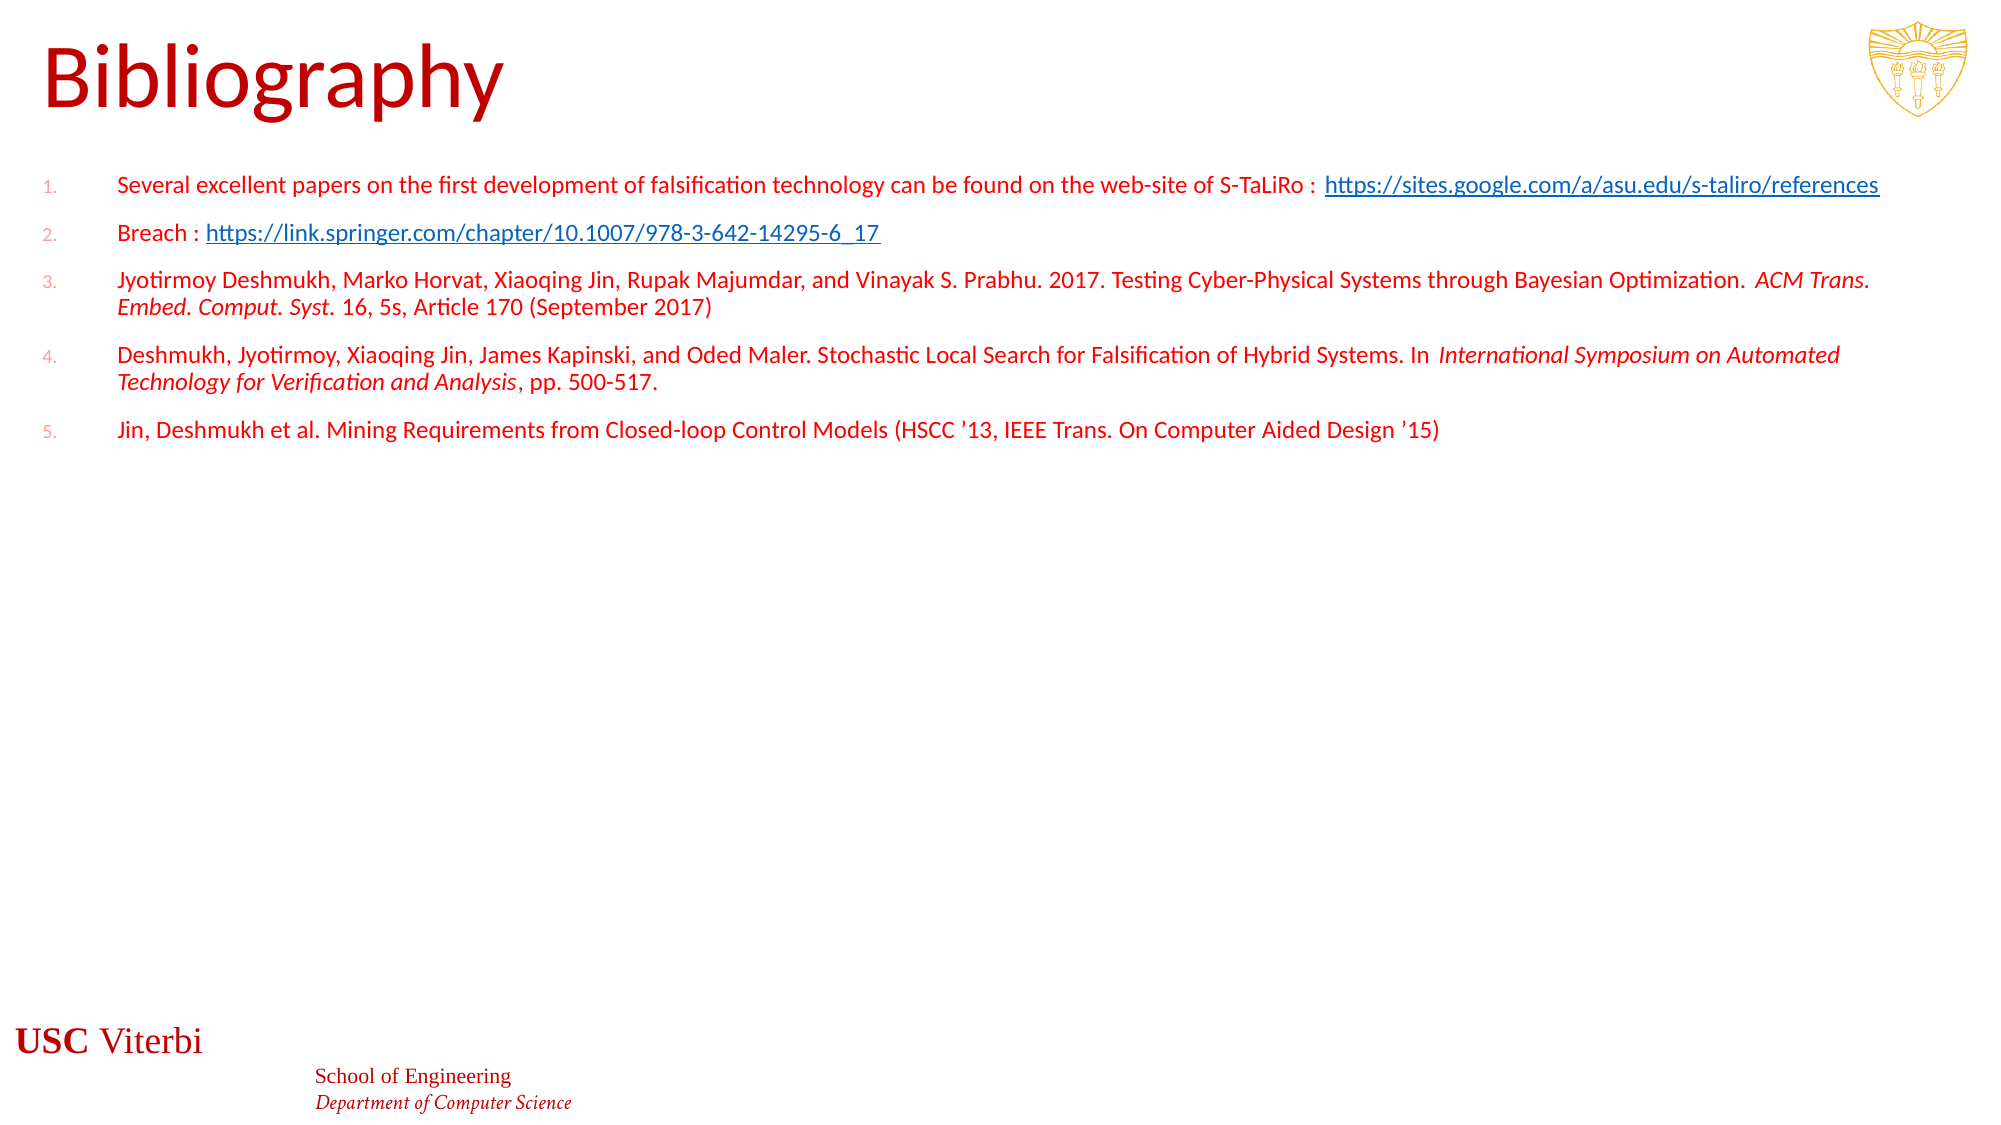

# Bibliography
Several excellent papers on the first development of falsification technology can be found on the web-site of S-TaLiRo : https://sites.google.com/a/asu.edu/s-taliro/references
Breach : https://link.springer.com/chapter/10.1007/978-3-642-14295-6_17
Jyotirmoy Deshmukh, Marko Horvat, Xiaoqing Jin, Rupak Majumdar, and Vinayak S. Prabhu. 2017. Testing Cyber-Physical Systems through Bayesian Optimization. ACM Trans. Embed. Comput. Syst. 16, 5s, Article 170 (September 2017)
Deshmukh, Jyotirmoy, Xiaoqing Jin, James Kapinski, and Oded Maler. Stochastic Local Search for Falsification of Hybrid Systems. In International Symposium on Automated Technology for Verification and Analysis, pp. 500-517.
Jin, Deshmukh et al. Mining Requirements from Closed-loop Control Models (HSCC ’13, IEEE Trans. On Computer Aided Design ’15)

53